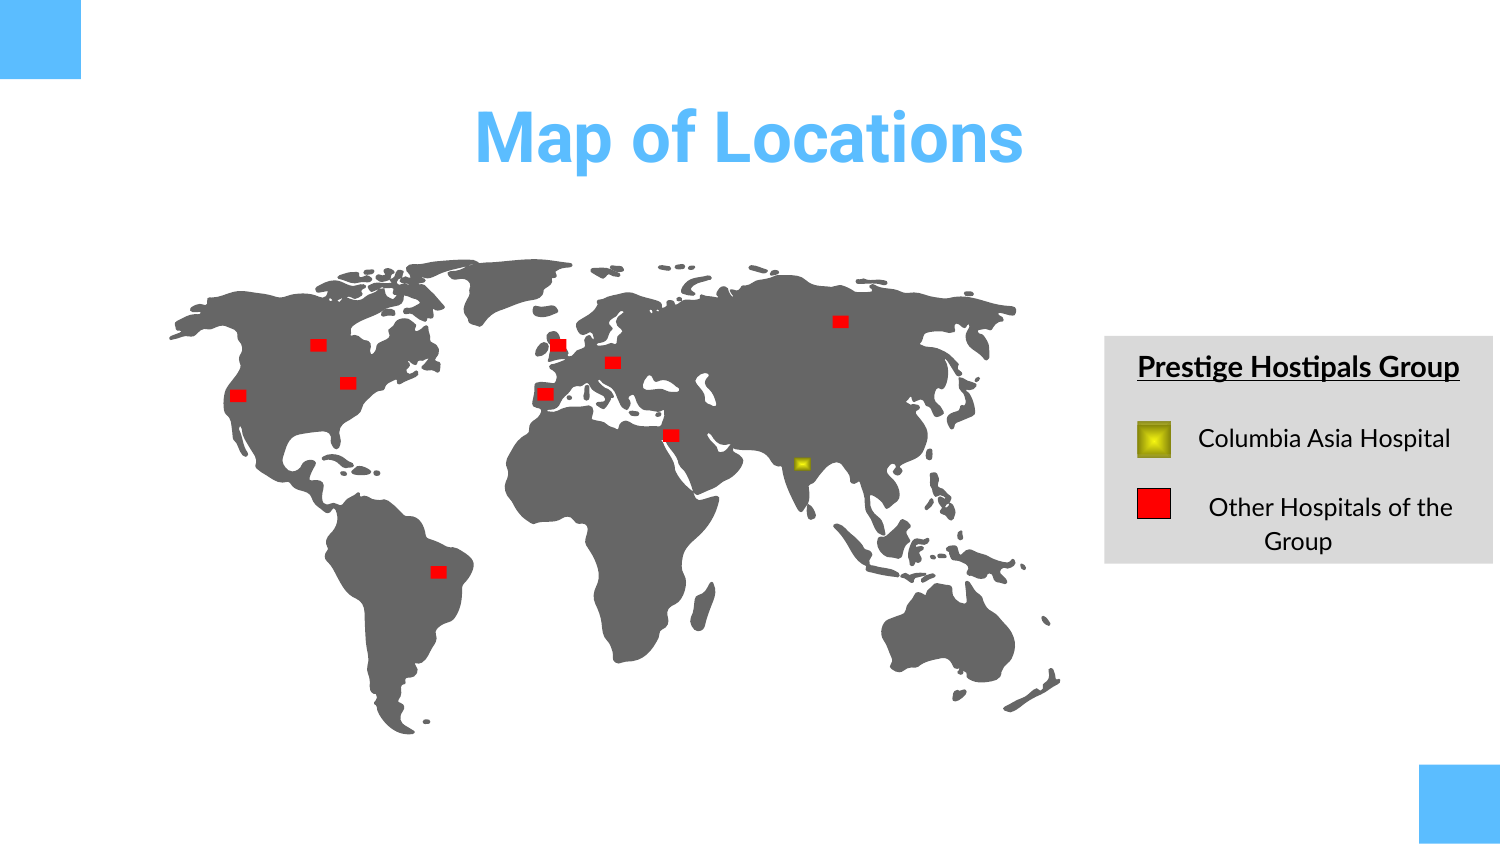

# Map of Locations

Prestige Hostipals Group

        Columbia Asia Hospital

          Other Hospitals of the Group